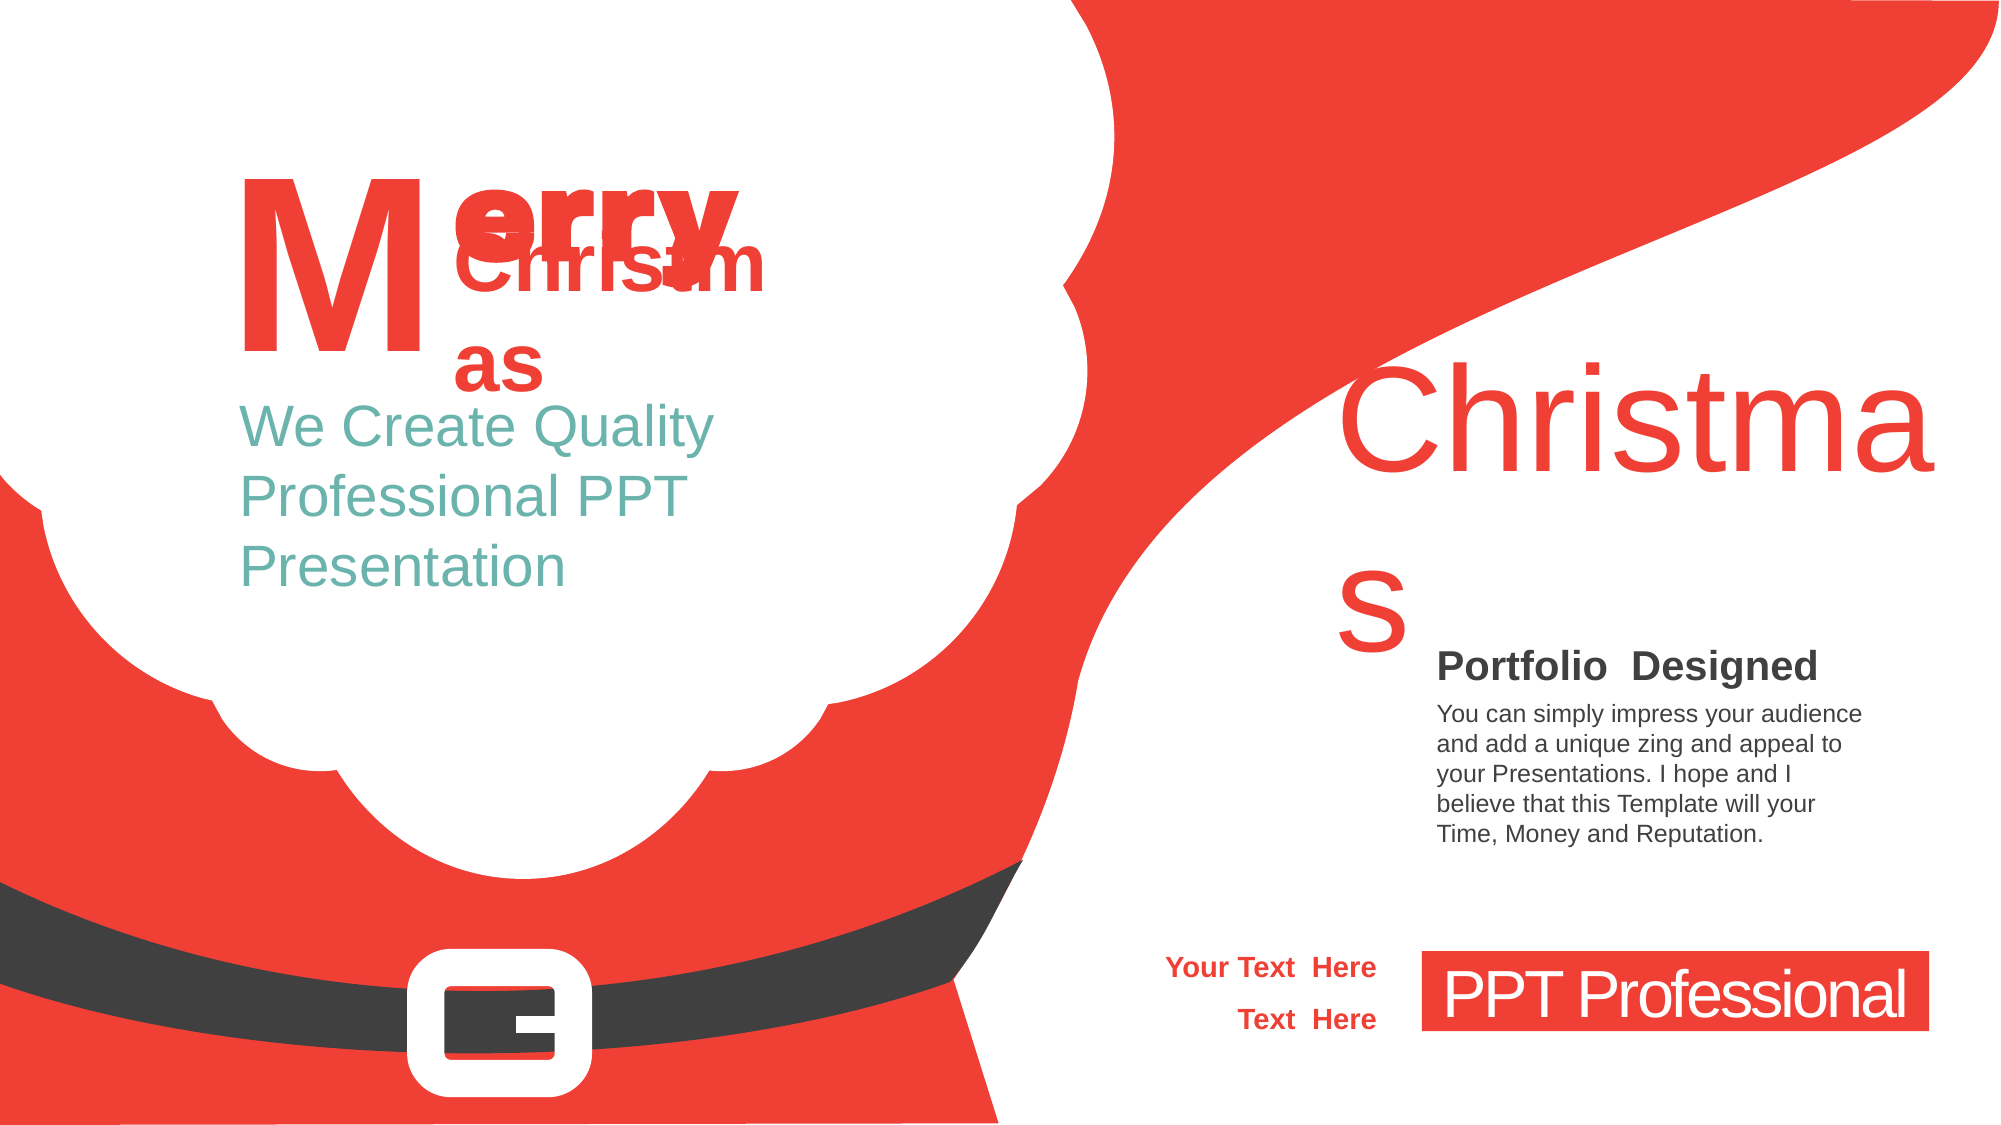

M
erry
Christmas
We Create Quality
Professional PPT Presentation
Christmas
Portfolio  Designed
You can simply impress your audience and add a unique zing and appeal to your Presentations. I hope and I believe that this Template will your Time, Money and Reputation.

Your Text  Here

PPT Professional
Text  Here